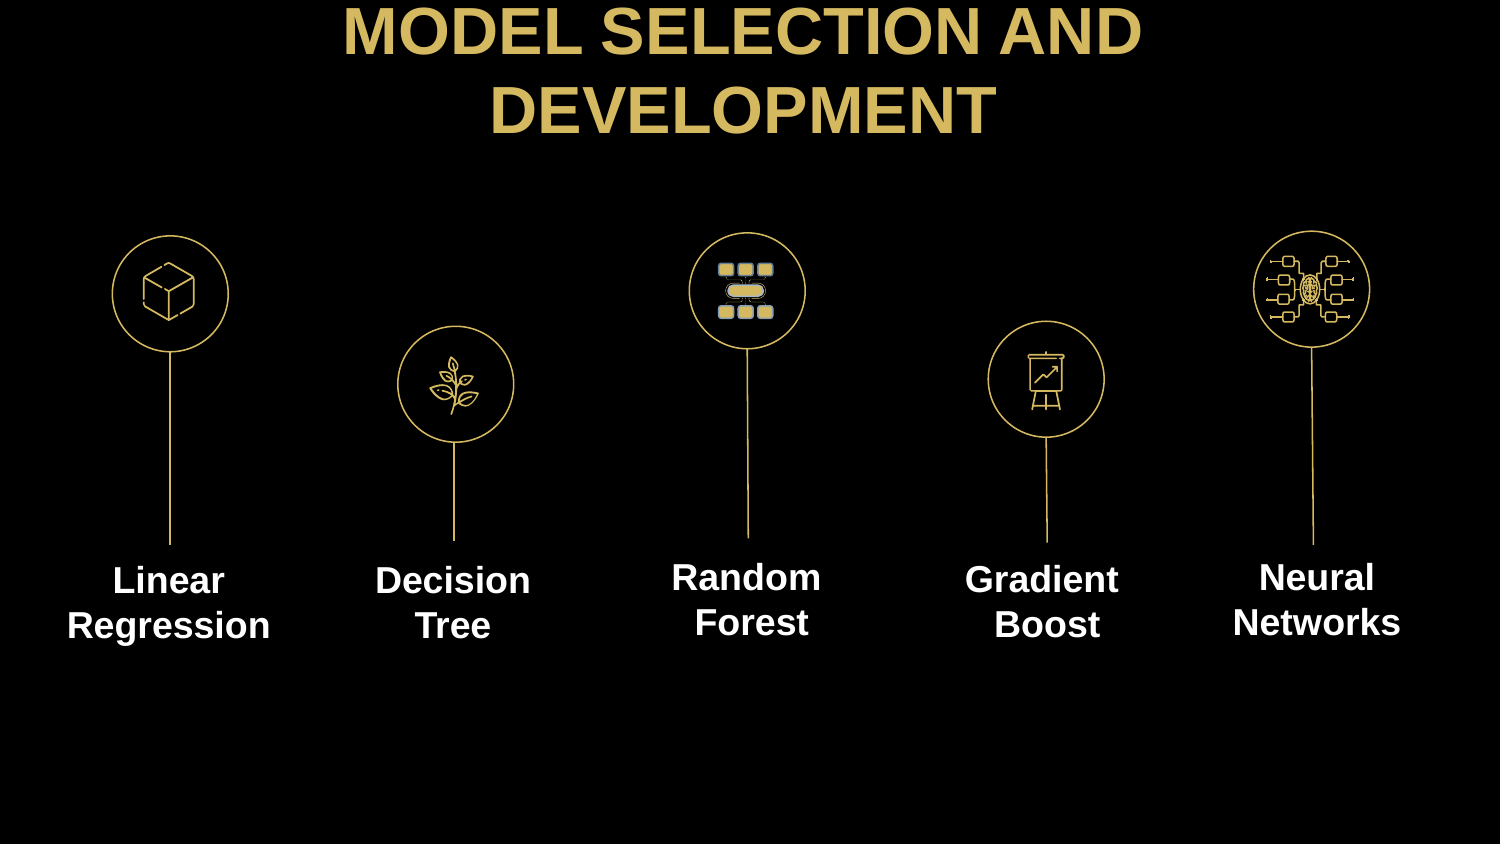

# MODEL SELECTION AND DEVELOPMENT

Linear Regression
Decision Tree
Neural Networks
Random
Forest
Gradient
Boost